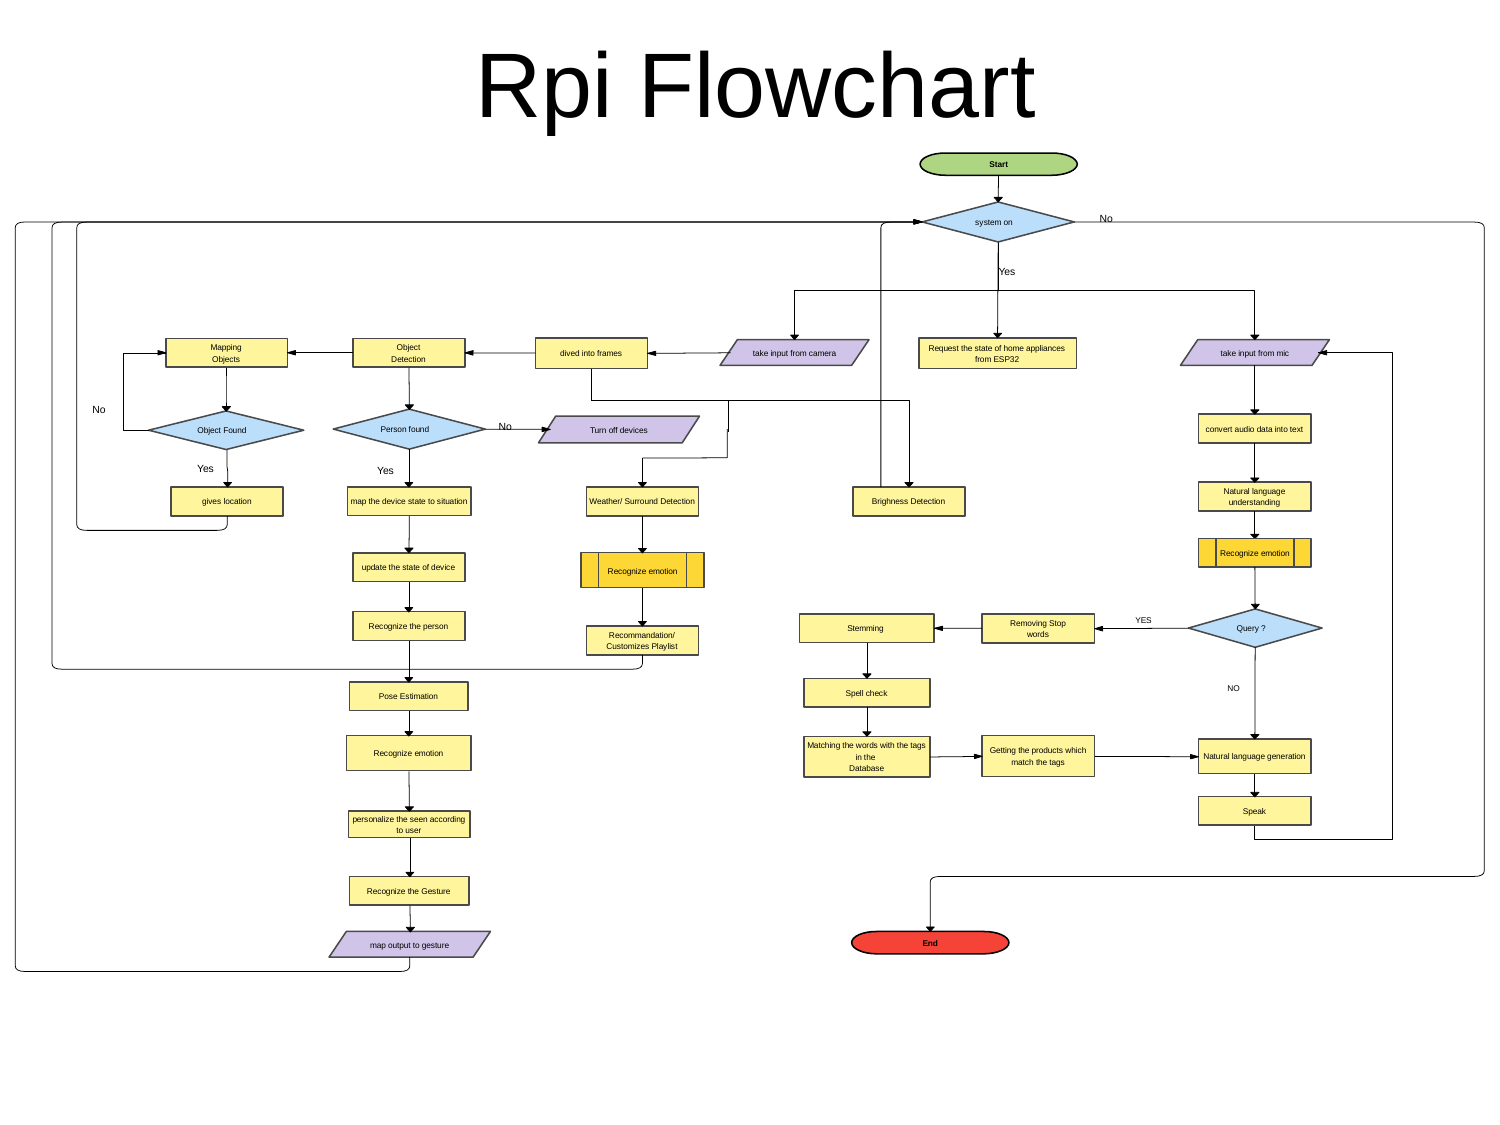

Rpi Flowchart

Start

No
system on

Yes

Mapping
Objects
Object
Detection
Request the state of home appliances from ESP32
take input from camera
take input from mic
dived into frames

No

No
convert audio data into text
Person found
Turn off devices
Object Found

Yes
Yes

Natural language understanding

map the device state to situation
gives location
Weather/ Surround Detection
Brighness Detection

Recognize emotion

update the state of device
Recognize emotion

YES
Removing Stop
words
Recognize the person

Query ?
Stemming

Recommandation/Customizes Playlist

NO
Spell check
Pose Estimation

Matching the words with the tags in the
Database
Getting the products which match the tags
Recognize emotion
Natural language generation

Speak

personalize the seen according to user

Recognize the Gesture

End
map output to gesture